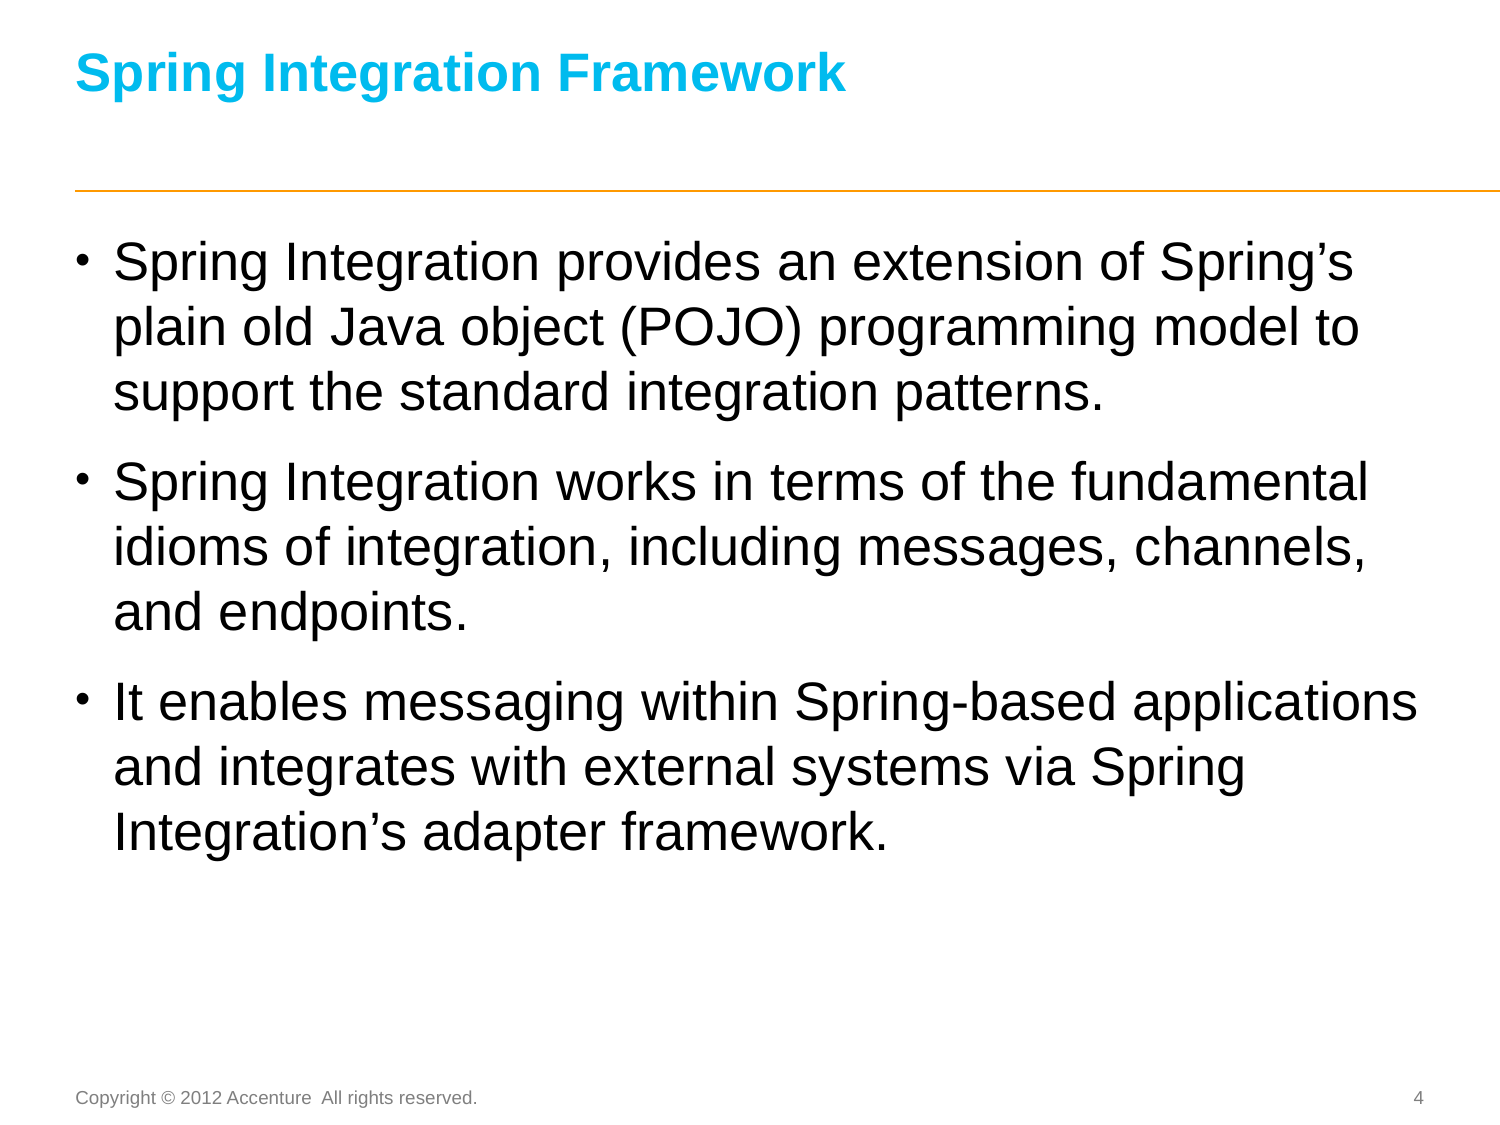

# Spring Integration Framework
Spring Integration provides an extension of Spring’s plain old Java object (POJO) programming model to support the standard integration patterns.
Spring Integration works in terms of the fundamental idioms of integration, including messages, channels, and endpoints.
It enables messaging within Spring-based applications and integrates with external systems via Spring Integration’s adapter framework.